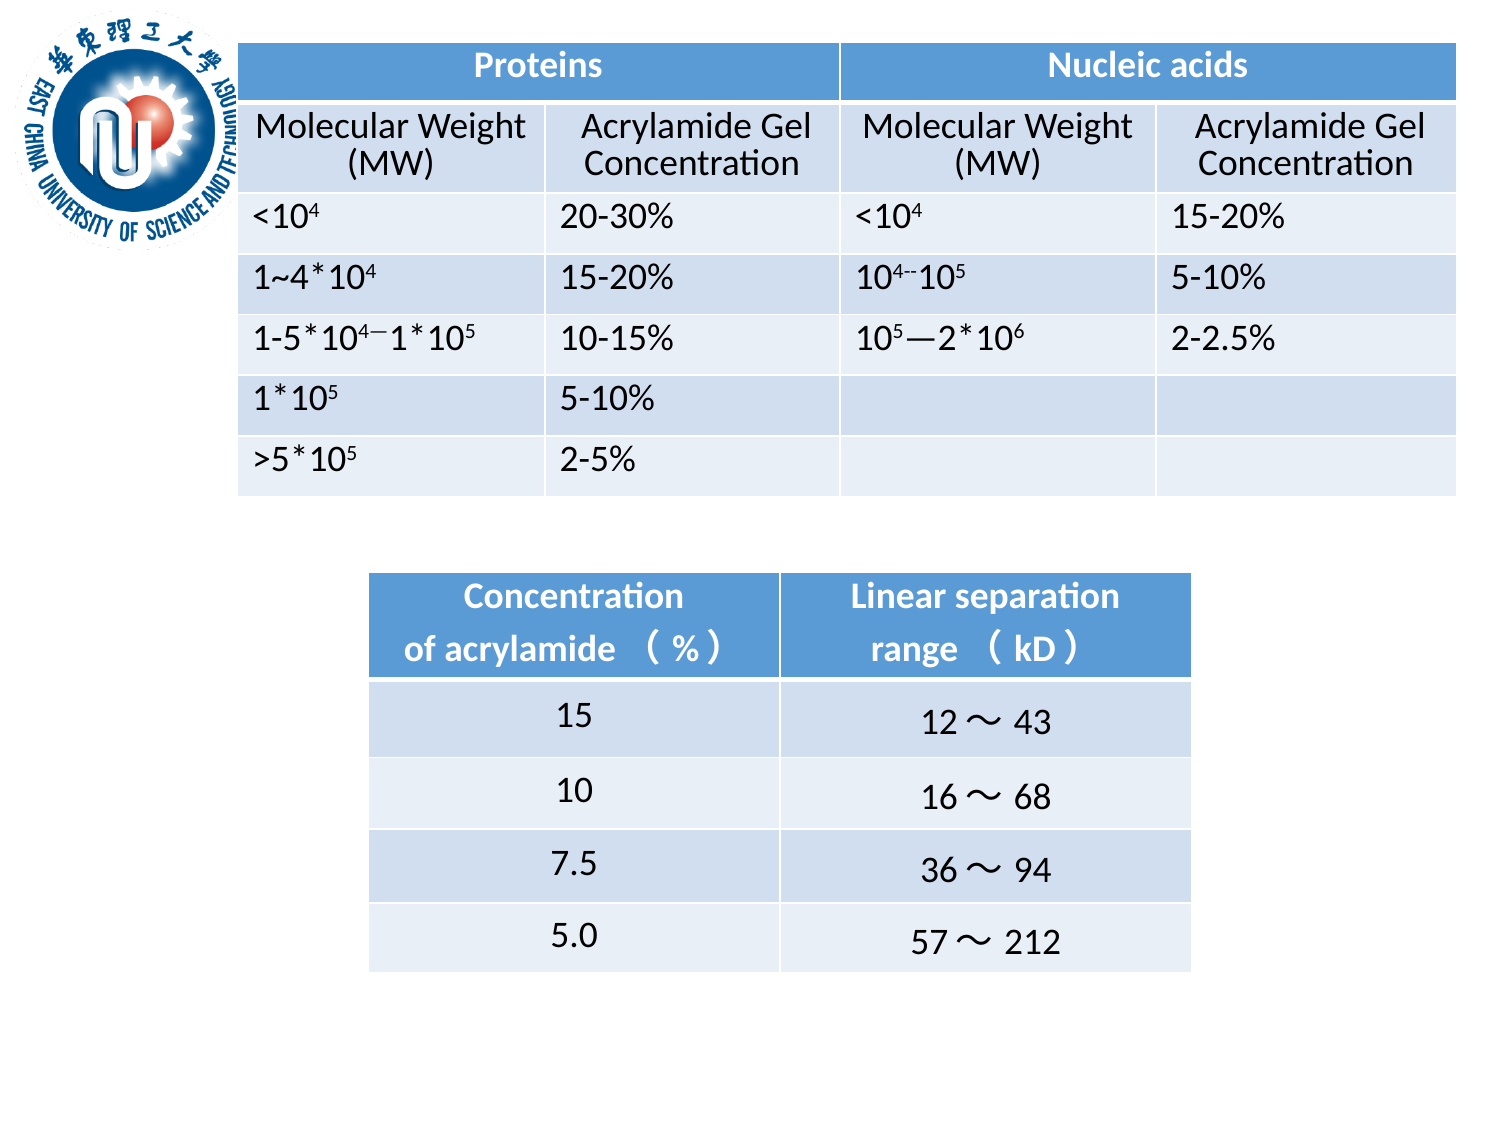

| Proteins |  | Nucleic acids |  |
| --- | --- | --- | --- |
| Molecular Weight (MW) | Acrylamide Gel Concentration | Molecular Weight (MW) | Acrylamide Gel Concentration |
| <104 | 20-30% | <104 | 15-20% |
| 1~4\*104 | 15-20% | 104--105 | 5-10% |
| 1-5\*104—1\*105 | 10-15% | 105—2\*106 | 2-2.5% |
| 1\*105 | 5-10% |  |  |
| >5\*105 | 2-5% |  |  |
#
| Concentration of acrylamide（%） | Linear separation range（kD） |
| --- | --- |
| 15 | 12～43 |
| 10 | 16～68 |
| 7.5 | 36～94 |
| 5.0 | 57～212 |